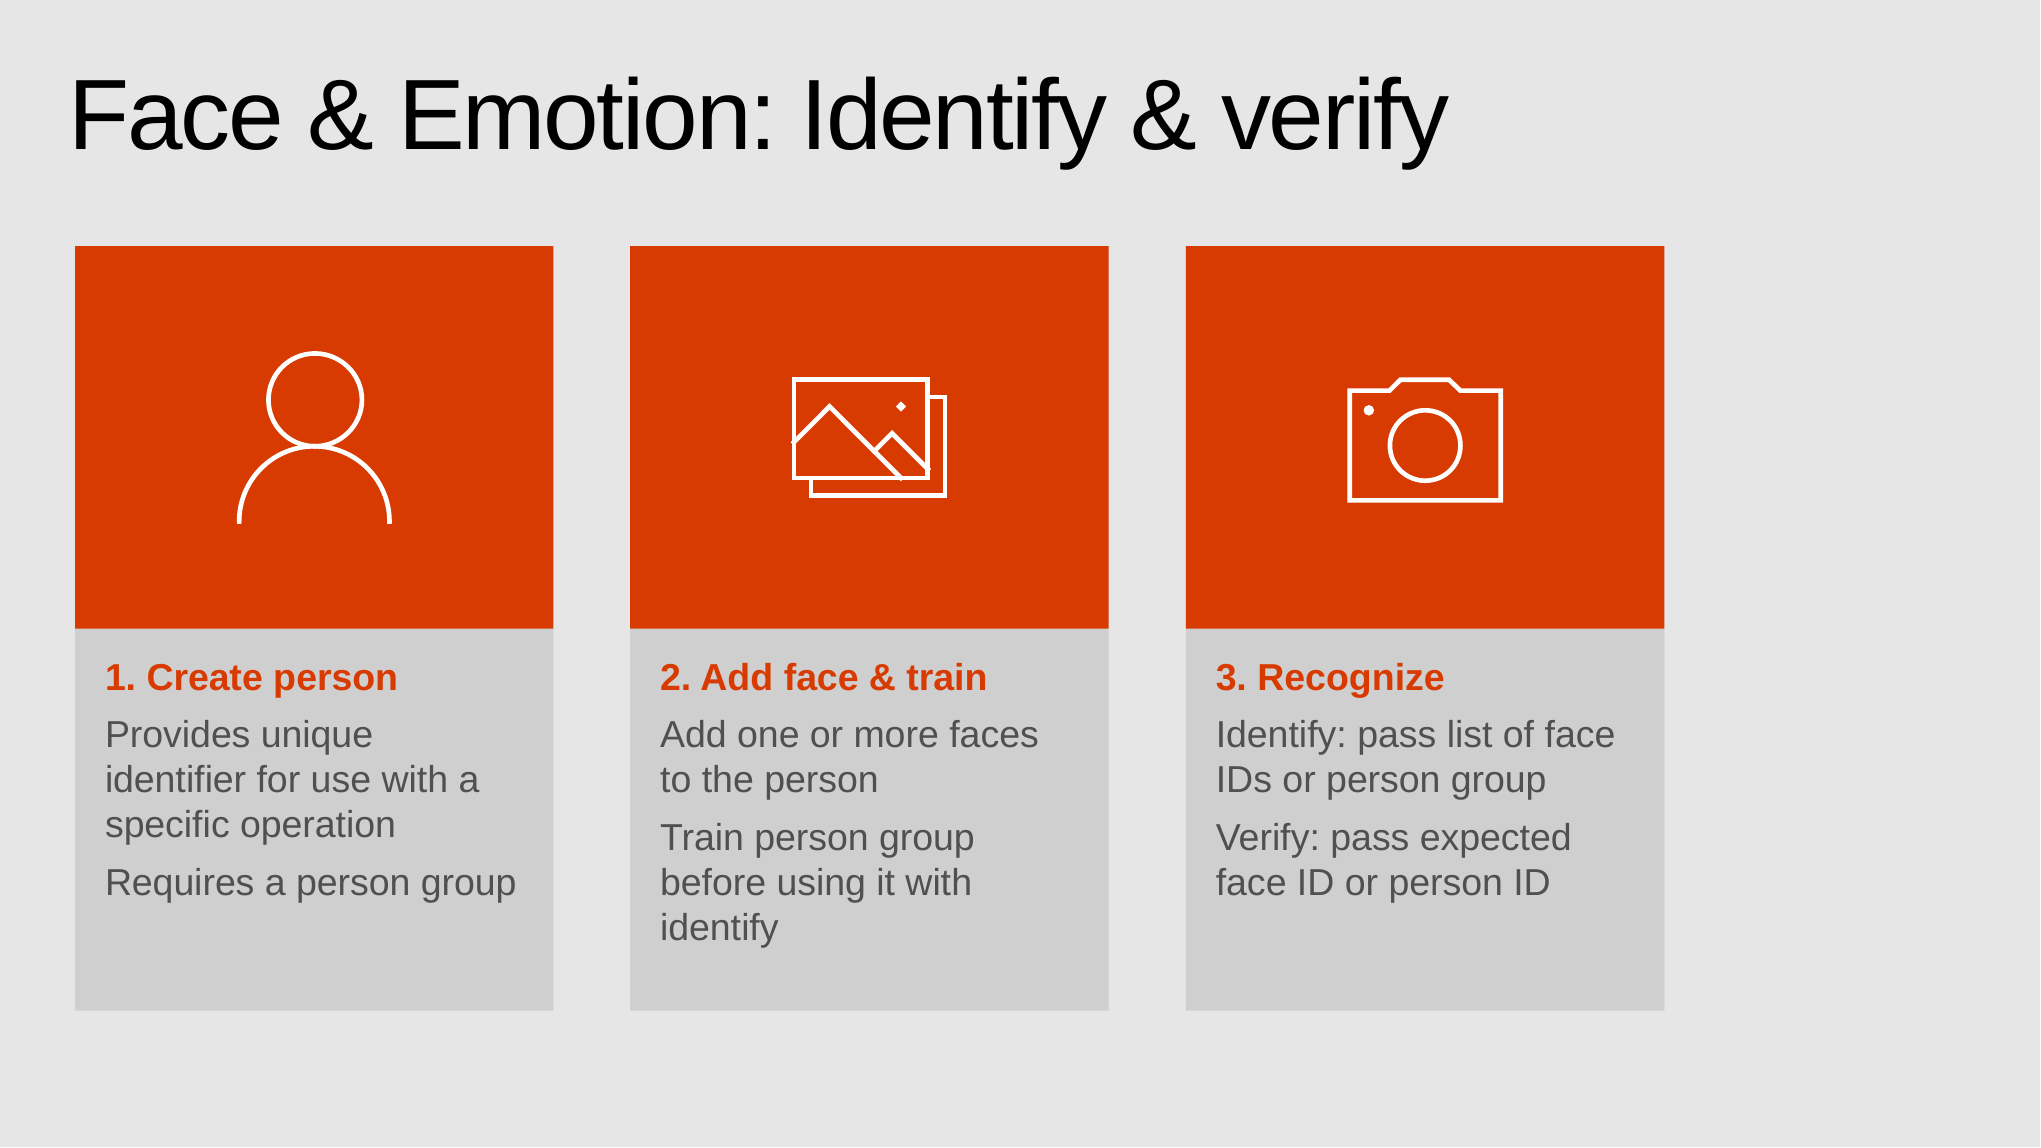

# Face & Emotion: Identify & verify

1. Create person
Provides unique identifier for use with a specific operation
Requires a person group

2. Add face & train
Add one or more faces to the person
Train person group before using it with identify

3. Recognize
Identify: pass list of face IDs or person group
Verify: pass expected face ID or person ID